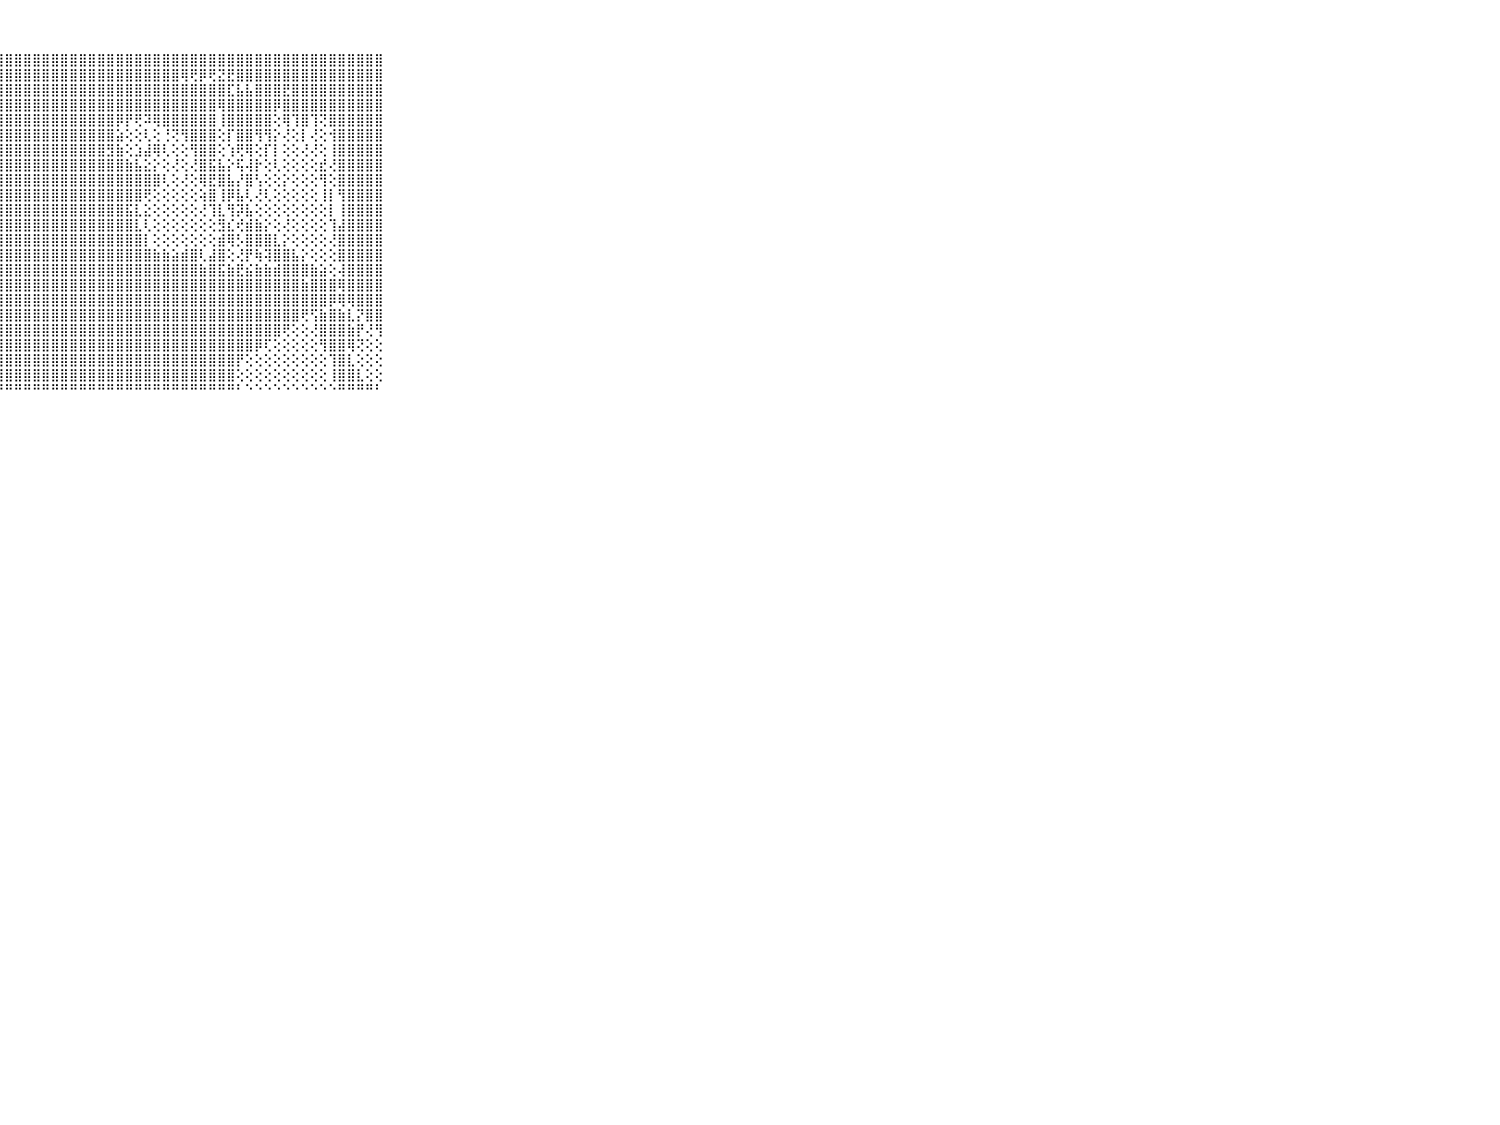

⠀⠀⠀⠀⠀⠀⠀⠀⠀⠀⠀⣿⣿⣿⣿⣿⣿⣿⣿⣿⣿⣿⣿⣿⣿⣿⣿⣿⣿⣿⣿⣿⣿⣿⣿⣿⣿⣿⣿⣿⣿⣿⣿⣿⣿⣿⣿⣿⣿⣿⣿⣿⣿⣿⣿⣿⣿⣿⣿⣿⣿⣿⣿⣿⣿⣿⣿⣿⣿⠀⠀⠀⠀⠀⠀⠀⠀⠀⠀⠀⠀
⠀⠀⠀⠀⠀⠀⠀⠀⠀⠀⠀⣿⣿⣿⣿⣿⣿⣿⣿⣿⣿⣿⣿⣿⣿⣿⣿⣿⣿⣿⣿⣿⣿⣿⣿⣿⣿⣿⣿⣿⣿⣿⣿⣿⣿⣿⣿⢿⢟⡿⢟⣝⣟⣿⣿⣿⣿⣿⣿⣿⣿⣿⣿⣿⣿⣿⣿⣿⣿⠀⠀⠀⠀⠀⠀⠀⠀⠀⠀⠀⠀
⠀⠀⠀⠀⠀⠀⠀⠀⠀⠀⠀⣿⣿⣿⣿⣿⣿⣿⣿⣿⣿⣿⣿⣿⣿⣿⣿⣿⣿⣿⣿⣿⣿⣿⣿⣿⣿⣿⣿⣿⣿⣿⣿⣿⣿⣿⣿⣿⣿⣿⣿⣿⣏⣧⣧⣿⣿⣿⣟⣿⣿⣿⣿⣿⣿⣿⣿⣿⣿⠀⠀⠀⠀⠀⠀⠀⠀⠀⠀⠀⠀
⠀⠀⠀⠀⠀⠀⠀⠀⠀⠀⠀⣿⣿⣿⣿⣿⣿⣿⣿⣿⣿⣿⣿⣿⣿⣿⣿⣿⣿⣿⣿⣿⣿⣿⣿⣿⣿⣿⣿⣿⣿⣿⣿⣿⣿⣿⣿⣿⣿⣿⣿⢿⣿⣿⣿⣿⣿⡿⣿⣿⣿⣿⣿⣿⣿⣿⣿⣿⣿⠀⠀⠀⠀⠀⠀⠀⠀⠀⠀⠀⠀
⠀⠀⠀⠀⠀⠀⠀⠀⠀⠀⠀⣿⣿⣿⣿⣿⣿⣿⣿⣿⣿⣿⣿⣿⣿⣿⣿⣿⣿⣿⣿⣿⣿⣿⣿⣿⣿⣿⣿⣿⡿⡟⢟⠽⢿⣿⣿⣿⣿⣿⣿⢸⣿⣿⣿⣿⣿⢕⢿⢹⣿⢹⢝⣿⣿⣿⣿⣿⣿⠀⠀⠀⠀⠀⠀⠀⠀⠀⠀⠀⠀
⠀⠀⠀⠀⠀⠀⠀⠀⠀⠀⠀⣿⣿⣿⣿⣿⣿⣿⣿⣿⣿⣿⣿⣿⣿⣿⣿⣿⣿⣿⣿⣿⣿⣿⣿⣿⣿⣿⣿⣿⣵⢕⢕⢇⢕⢘⢝⢻⣿⣿⣿⢕⡏⣿⣿⢻⢻⡕⢜⢕⡇⢜⢕⢺⣿⣿⣿⣿⣿⠀⠀⠀⠀⠀⠀⠀⠀⠀⠀⠀⠀
⠀⠀⠀⠀⠀⠀⠀⠀⠀⠀⠀⣿⣿⣿⣿⣿⣿⣿⣿⣿⣿⣿⣿⣿⣿⣿⣿⣿⣿⣿⣿⣿⣿⣿⣿⣿⣿⣿⣿⣻⣷⢕⣱⣼⢿⢇⢕⢕⢻⣿⣿⢕⢱⢟⢿⢕⡏⡇⢕⢕⢜⢜⢕⢸⣿⣿⣿⣿⣿⠀⠀⠀⠀⠀⠀⠀⠀⠀⠀⠀⠀
⠀⠀⠀⠀⠀⠀⠀⠀⠀⠀⠀⣿⣿⣿⣿⣿⣿⣿⣿⣿⣿⣿⣿⣿⣿⣿⣿⣿⣿⣿⣿⣿⣿⣿⣿⣿⣿⣿⣿⣿⣿⣷⣧⣕⡕⢕⢜⢕⢜⣿⣯⣧⡕⢯⢼⡗⢕⢇⢕⢕⢕⢕⣞⢜⣿⣿⣿⣿⣿⠀⠀⠀⠀⠀⠀⠀⠀⠀⠀⠀⠀
⠀⠀⠀⠀⠀⠀⠀⠀⠀⠀⠀⣿⣿⣿⣿⣿⣿⣿⣿⣿⣿⣿⣿⣿⣿⣿⣿⣿⣿⣿⣿⣿⣿⣿⣿⣿⣿⣿⣿⣿⣿⣿⣿⣿⣿⢇⢕⢜⢕⢿⣟⣿⣧⡜⣿⢣⢕⢕⡕⢕⢕⢕⢻⢕⣿⣿⣿⣿⣿⠀⠀⠀⠀⠀⠀⠀⠀⠀⠀⠀⠀
⠀⠀⠀⠀⠀⠀⠀⠀⠀⠀⠀⣿⣿⣿⣿⣿⣿⣿⣿⣿⣿⣿⣿⣿⣿⣿⣿⣿⣿⣿⣿⣿⣿⣿⣿⣿⣿⣿⣿⣿⣿⣿⣿⢟⢕⢕⢕⢕⢕⢵⣿⢸⡿⣧⢇⢜⢇⢕⢕⢕⢕⢕⢸⡇⢻⣿⣿⣿⣿⠀⠀⠀⠀⠀⠀⠀⠀⠀⠀⠀⠀
⠀⠀⠀⠀⠀⠀⠀⠀⠀⠀⠀⣿⣿⣿⣿⣿⣿⣿⣿⣿⣿⣿⣿⣿⣿⣿⣿⣿⣿⣿⣿⣿⣿⣿⣿⣿⣿⣿⣿⣿⣿⣯⣇⣕⢕⢕⢕⢕⢕⢜⢹⣇⢻⡽⣧⢕⢕⢕⢕⢕⢕⢕⢕⡇⢸⣿⣿⣿⣿⠀⠀⠀⠀⠀⠀⠀⠀⠀⠀⠀⠀
⠀⠀⠀⠀⠀⠀⠀⠀⠀⠀⠀⣿⣿⣿⣿⣿⣿⣿⣿⣿⣿⣿⣿⣿⣿⣿⣿⣿⣿⣿⣿⣿⣿⣿⣿⣿⣿⣿⣿⣿⣿⣿⣇⢇⢕⢕⢕⢕⢕⢕⢕⣻⣎⢞⣾⣷⡕⢕⢜⢕⢕⢕⢕⢹⣼⣿⣿⣿⣿⠀⠀⠀⠀⠀⠀⠀⠀⠀⠀⠀⠀
⠀⠀⠀⠀⠀⠀⠀⠀⠀⠀⠀⣿⣿⣿⣿⣿⣿⣿⣿⣿⣿⣿⣿⣿⣿⣿⣿⣿⣿⣿⣿⣿⣿⣿⣿⣿⣿⣿⣿⣿⣿⣿⣿⡇⢕⢕⢕⢕⢕⢕⢕⣾⢿⡣⣿⣿⣿⣇⡕⢕⢕⢕⢕⢜⣿⣿⣿⣿⣿⠀⠀⠀⠀⠀⠀⠀⠀⠀⠀⠀⠀
⠀⠀⠀⠀⠀⠀⠀⠀⠀⠀⠀⣿⣿⣿⣿⣿⣿⣿⣿⣿⣿⣿⣿⣿⣿⣿⣿⣿⣿⣿⣿⣿⣿⣿⣿⣿⣿⣿⣿⣿⣿⣿⣿⣿⣷⣷⣵⣾⣿⢇⣼⣿⢕⢜⡟⢷⢽⣿⣿⣧⡕⢕⢕⢕⣿⣿⣿⣿⣿⠀⠀⠀⠀⠀⠀⠀⠀⠀⠀⠀⠀
⠀⠀⠀⠀⠀⠀⠀⠀⠀⠀⠀⣿⣿⣿⣿⣿⣿⣿⣿⣿⣿⣿⣿⣿⣿⣿⣿⣿⣿⣿⣿⣿⣿⣿⣿⣿⣿⣿⣿⣿⣿⣿⣿⣿⣿⣿⣿⣿⣿⣷⣿⣯⣷⣟⣮⣷⣷⣾⣿⣿⣿⣷⣵⢕⢼⣿⣿⣿⣿⠀⠀⠀⠀⠀⠀⠀⠀⠀⠀⠀⠀
⠀⠀⠀⠀⠀⠀⠀⠀⠀⠀⠀⣿⣿⣿⣿⣿⣿⣿⣿⣿⣿⣿⣿⣿⣿⣿⣿⣿⣿⣿⣿⣿⣿⣿⣿⣿⣿⣿⣿⣿⣿⣿⣿⣿⣿⣿⣿⣿⣿⣿⣿⣿⣿⣿⣿⣿⣿⣿⣿⣿⣷⣿⣿⣿⢿⣿⣿⣿⣿⠀⠀⠀⠀⠀⠀⠀⠀⠀⠀⠀⠀
⠀⠀⠀⠀⠀⠀⠀⠀⠀⠀⠀⣿⣿⣿⣿⣿⣿⣿⣿⣿⣿⣿⣿⣿⣿⣿⣿⣿⣿⣿⣿⣿⣿⣿⣿⣿⣿⣿⣿⣿⣿⣿⣿⣿⣿⣿⣿⣿⣿⣿⣿⣿⣿⣿⣿⣿⣿⣿⣿⣿⣿⣿⣿⡿⢿⢿⣿⣿⣿⠀⠀⠀⠀⠀⠀⠀⠀⠀⠀⠀⠀
⠀⠀⠀⠀⠀⠀⠀⠀⠀⠀⠀⣿⣿⣿⣿⣿⣿⣿⣿⣿⣿⣿⣿⣿⣿⣿⣿⣿⣿⣿⣿⣿⣿⣿⣿⣿⣿⣿⣿⣿⣿⣿⣿⣿⣿⣿⣿⣿⣿⣿⣿⣿⣿⣿⣿⣿⣿⣿⣿⣿⢟⢫⣷⣿⣷⣇⡝⣿⣿⠀⠀⠀⠀⠀⠀⠀⠀⠀⠀⠀⠀
⠀⠀⠀⠀⠀⠀⠀⠀⠀⠀⠀⣿⣿⣿⣿⣿⣿⣿⣿⣿⣿⣿⣿⣿⣿⣿⣿⣿⣿⣿⣿⣿⣿⣿⣿⣿⣿⣿⣿⣿⣿⣿⣿⣿⣿⣿⣿⣿⣿⣿⣿⣿⣿⣿⣿⣿⣿⣿⢟⢕⢕⢜⣿⣿⣿⣷⡟⢜⢻⠀⠀⠀⠀⠀⠀⠀⠀⠀⠀⠀⠀
⠀⠀⠀⠀⠀⠀⠀⠀⠀⠀⠀⣿⣿⣿⣿⣿⣿⣿⣿⣿⣿⣿⣿⣿⣿⣿⣿⣿⣿⣿⣿⣿⣿⣿⣿⣿⣿⣿⣿⣿⣿⣿⣿⣿⣿⣿⣿⣿⣿⣿⣿⣿⣿⣿⣿⡿⢏⢕⢕⢕⢕⢕⢻⣿⣿⢿⢝⢕⢕⠀⠀⠀⠀⠀⠀⠀⠀⠀⠀⠀⠀
⠀⠀⠀⠀⠀⠀⠀⠀⠀⠀⠀⣿⣿⣿⣿⣿⣿⣿⣿⣿⣿⣿⣿⣿⣿⣿⣿⣿⣿⣿⣿⣿⣿⣿⣿⣿⣿⣿⣿⣿⣿⣿⣿⣿⣿⣿⣿⣿⣿⣿⣿⣿⣿⡟⢕⢕⢕⢕⢕⢕⢕⢕⢕⢹⣿⣇⢕⢕⢕⠀⠀⠀⠀⠀⠀⠀⠀⠀⠀⠀⠀
⠀⠀⠀⠀⠀⠀⠀⠀⠀⠀⠀⣿⣿⣿⣿⣿⣿⣿⣿⣿⣿⣿⣿⣿⣿⣿⣿⣿⣿⣿⣿⣿⣿⣿⣿⣿⣿⣿⣿⣿⣿⣿⣿⣿⣿⣿⣿⣿⣿⣿⣿⣿⣿⢕⢕⢕⢕⢕⢕⢕⢕⢕⢕⢸⣿⣿⣇⢕⢕⠀⠀⠀⠀⠀⠀⠀⠀⠀⠀⠀⠀
⠀⠀⠀⠀⠀⠀⠀⠀⠀⠀⠀⠛⠛⠛⠛⠛⠛⠛⠛⠛⠛⠛⠛⠛⠛⠛⠛⠛⠛⠛⠛⠛⠛⠛⠛⠛⠛⠛⠛⠛⠛⠛⠛⠛⠛⠛⠛⠛⠛⠛⠛⠛⠛⠃⠑⠑⠑⠑⠑⠑⠑⠑⠑⠑⠛⠛⠛⠛⠃⠀⠀⠀⠀⠀⠀⠀⠀⠀⠀⠀⠀